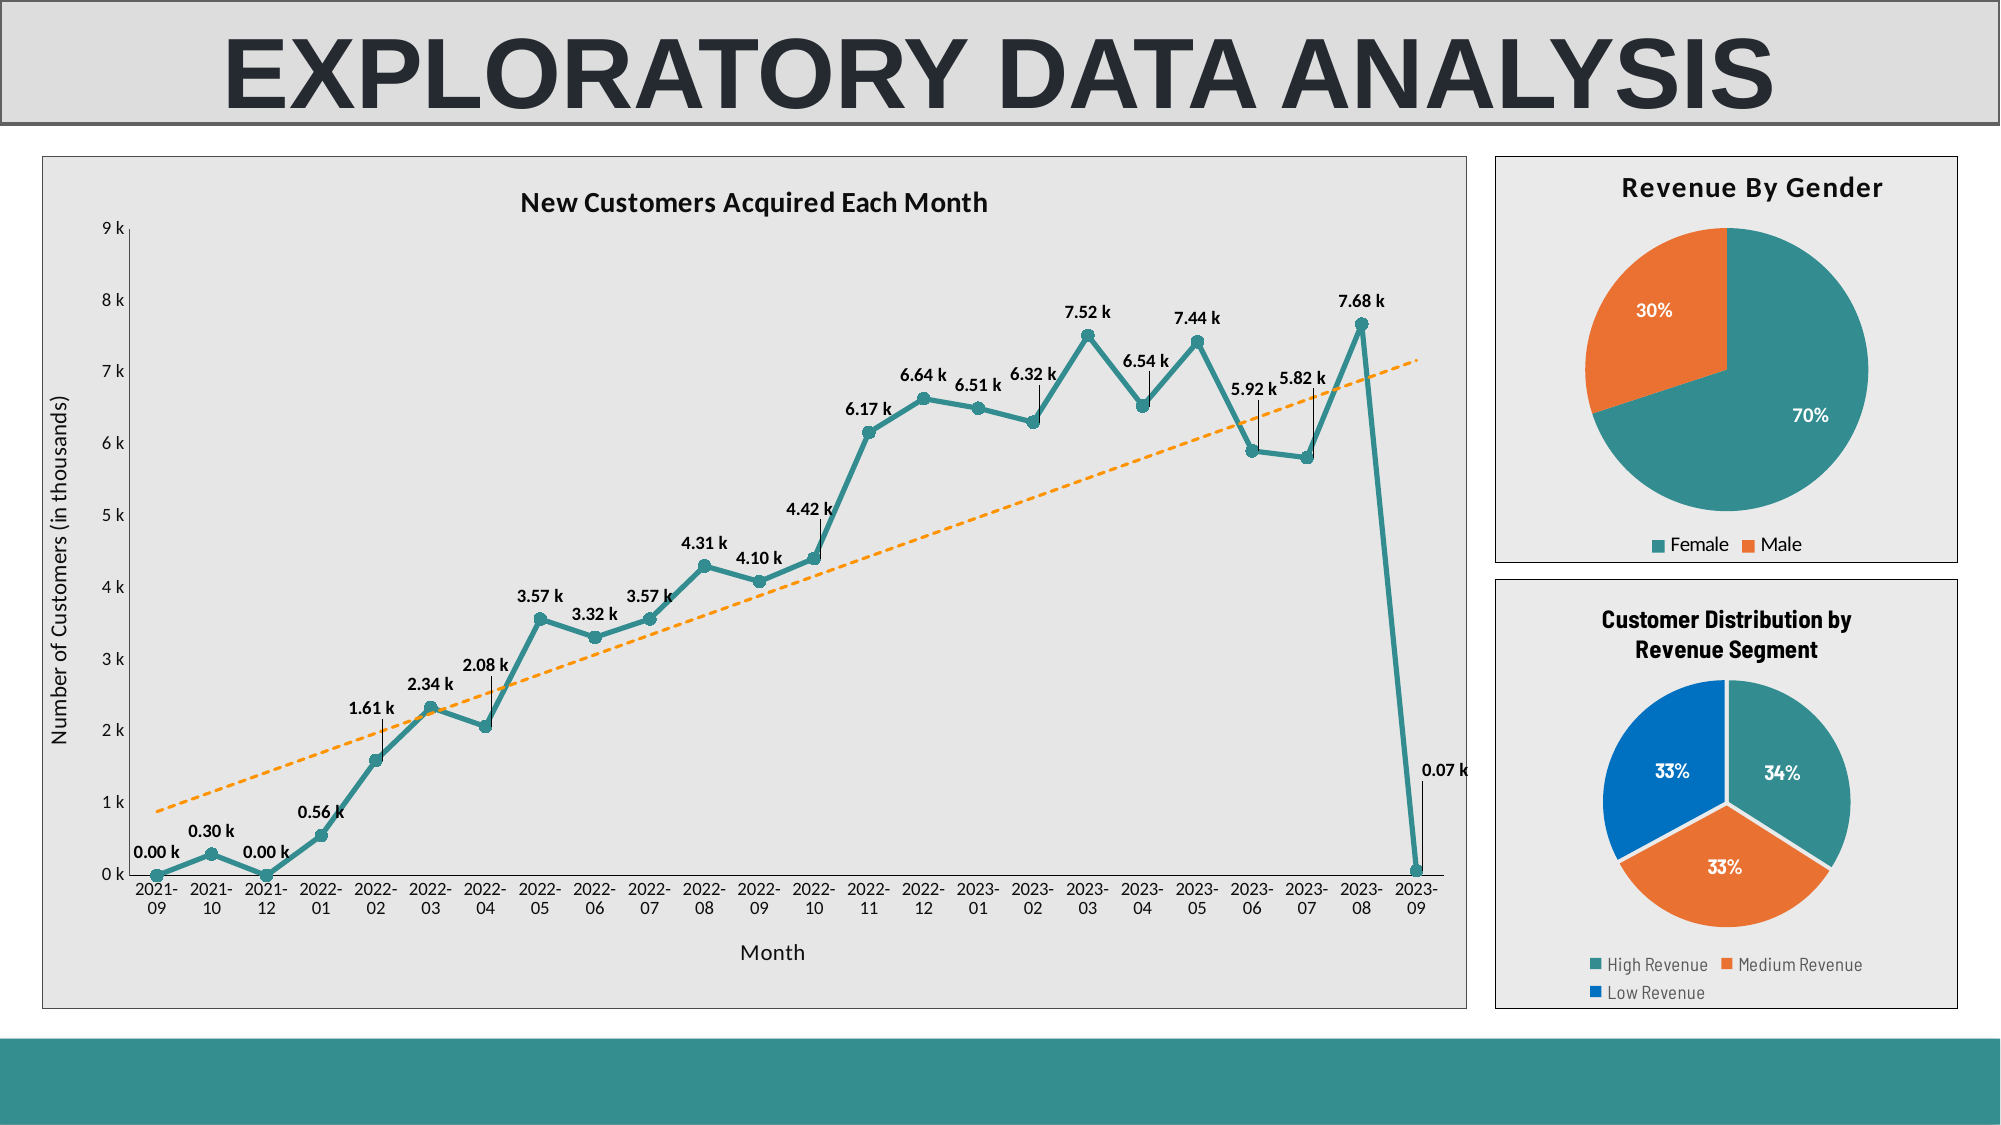

EXPLORATORY DATA ANALYSIS

### Chart: New Customers Acquired Each Month

| Category | Customers Acquired |
|---|---|
| 2021-09 | 1.0 |
| 2021-10 | 299.0 |
| 2021-12 | 1.0 |
| 2022-01 | 560.0 |
| 2022-02 | 1607.0 |
| 2022-03 | 2342.0 |
| 2022-04 | 2076.0 |
| 2022-05 | 3573.0 |
| 2022-06 | 3319.0 |
| 2022-07 | 3574.0 |
| 2022-08 | 4313.0 |
| 2022-09 | 4096.0 |
| 2022-10 | 4418.0 |
| 2022-11 | 6173.0 |
| 2022-12 | 6643.0 |
| 2023-01 | 6510.0 |
| 2023-02 | 6316.0 |
| 2023-03 | 7523.0 |
| 2023-04 | 6541.0 |
| 2023-05 | 7435.0 |
| 2023-06 | 5916.0 |
| 2023-07 | 5822.0 |
| 2023-08 | 7681.0 |
| 2023-09 | 69.0 |

### Chart: Revenue By Gender

| Category | Revenue |
|---|---|
| Female | 11008466.36 |
| Male | 4726355.91 |

### Chart: Customer Distribution by
Revenue Segment

| Category | Total Customer |
|---|---|
| High Revenue | 32919.0 |
| Medium Revenue | 32037.0 |
| Low Revenue | 31852.0 |